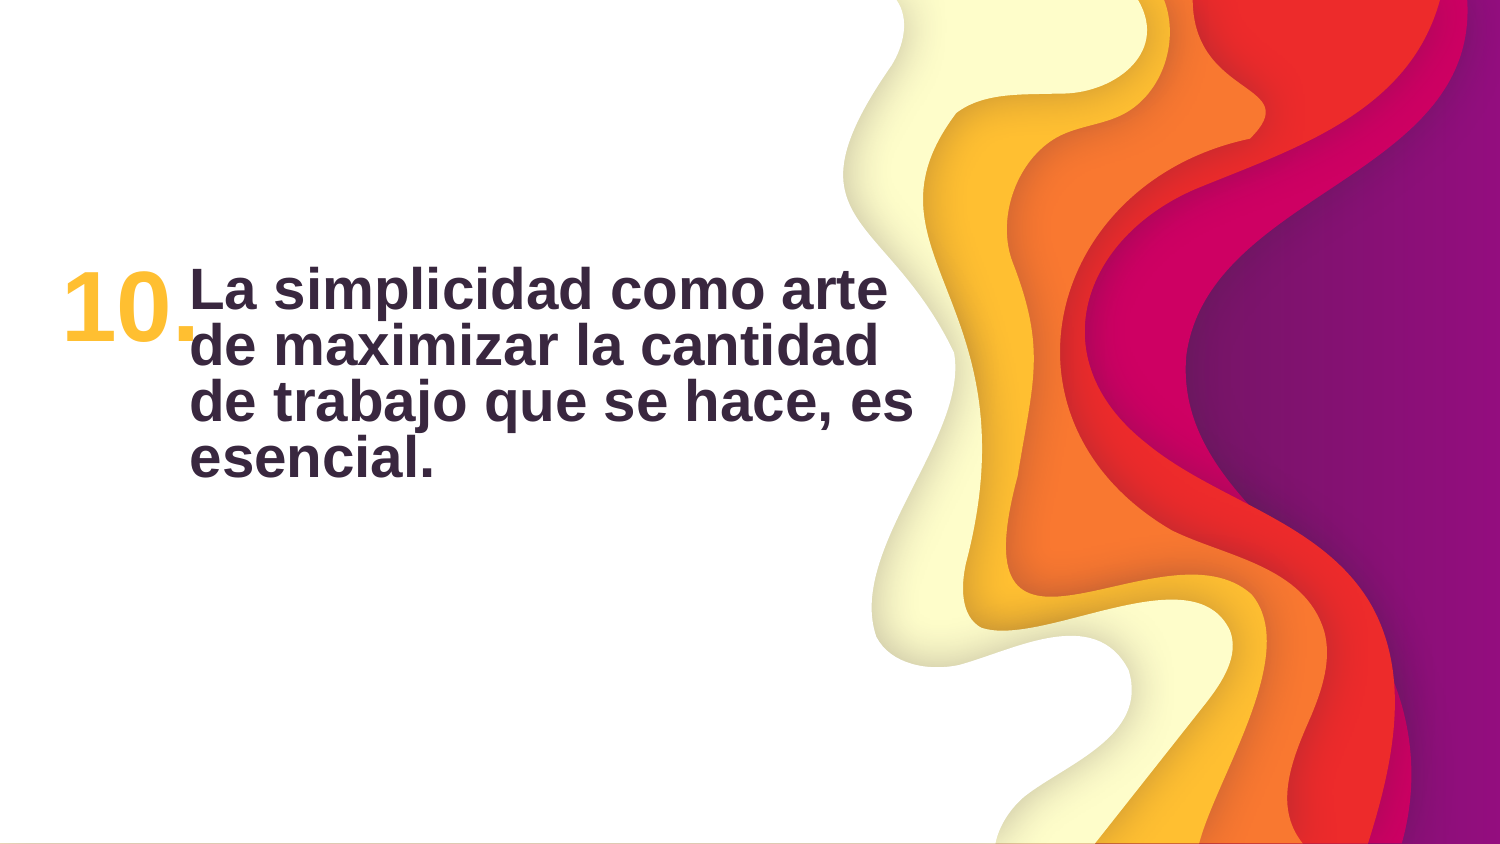

10.
La simplicidad como arte de maximizar la cantidad de trabajo que se hace, es esencial.